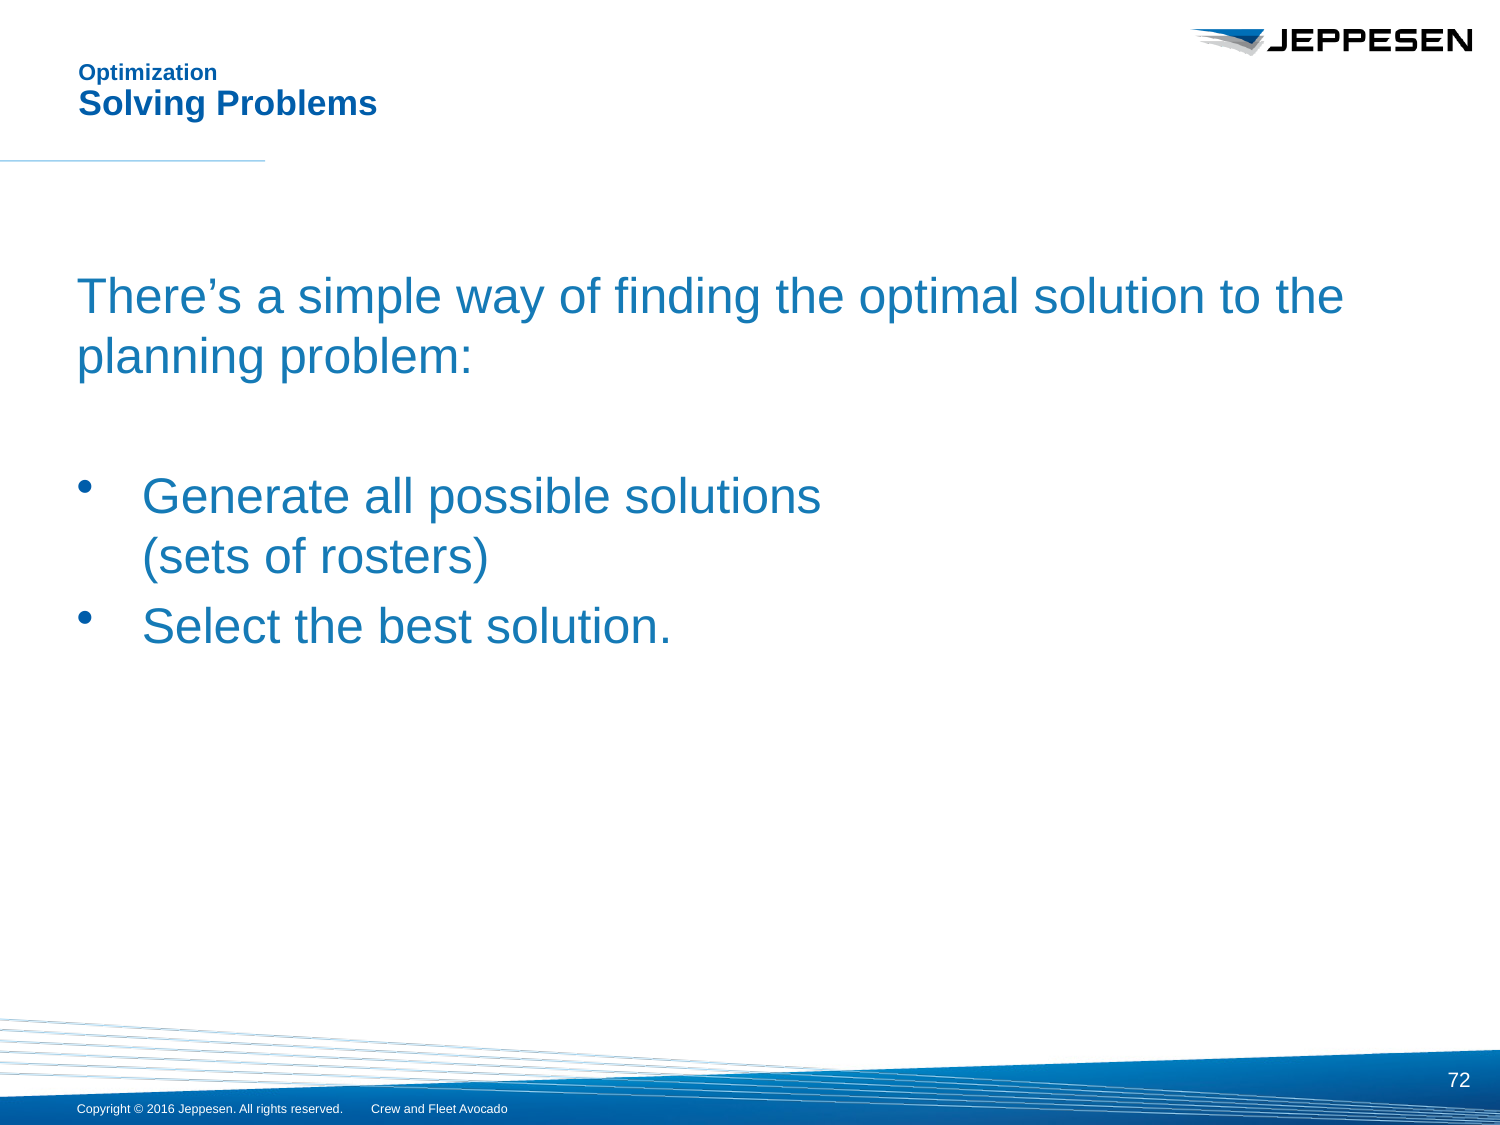

# Optimization Solving Problems

There’s a simple way of finding the optimal solution to the planning problem:

Generate all possible solutions
(sets of rosters)
Select the best solution.
72